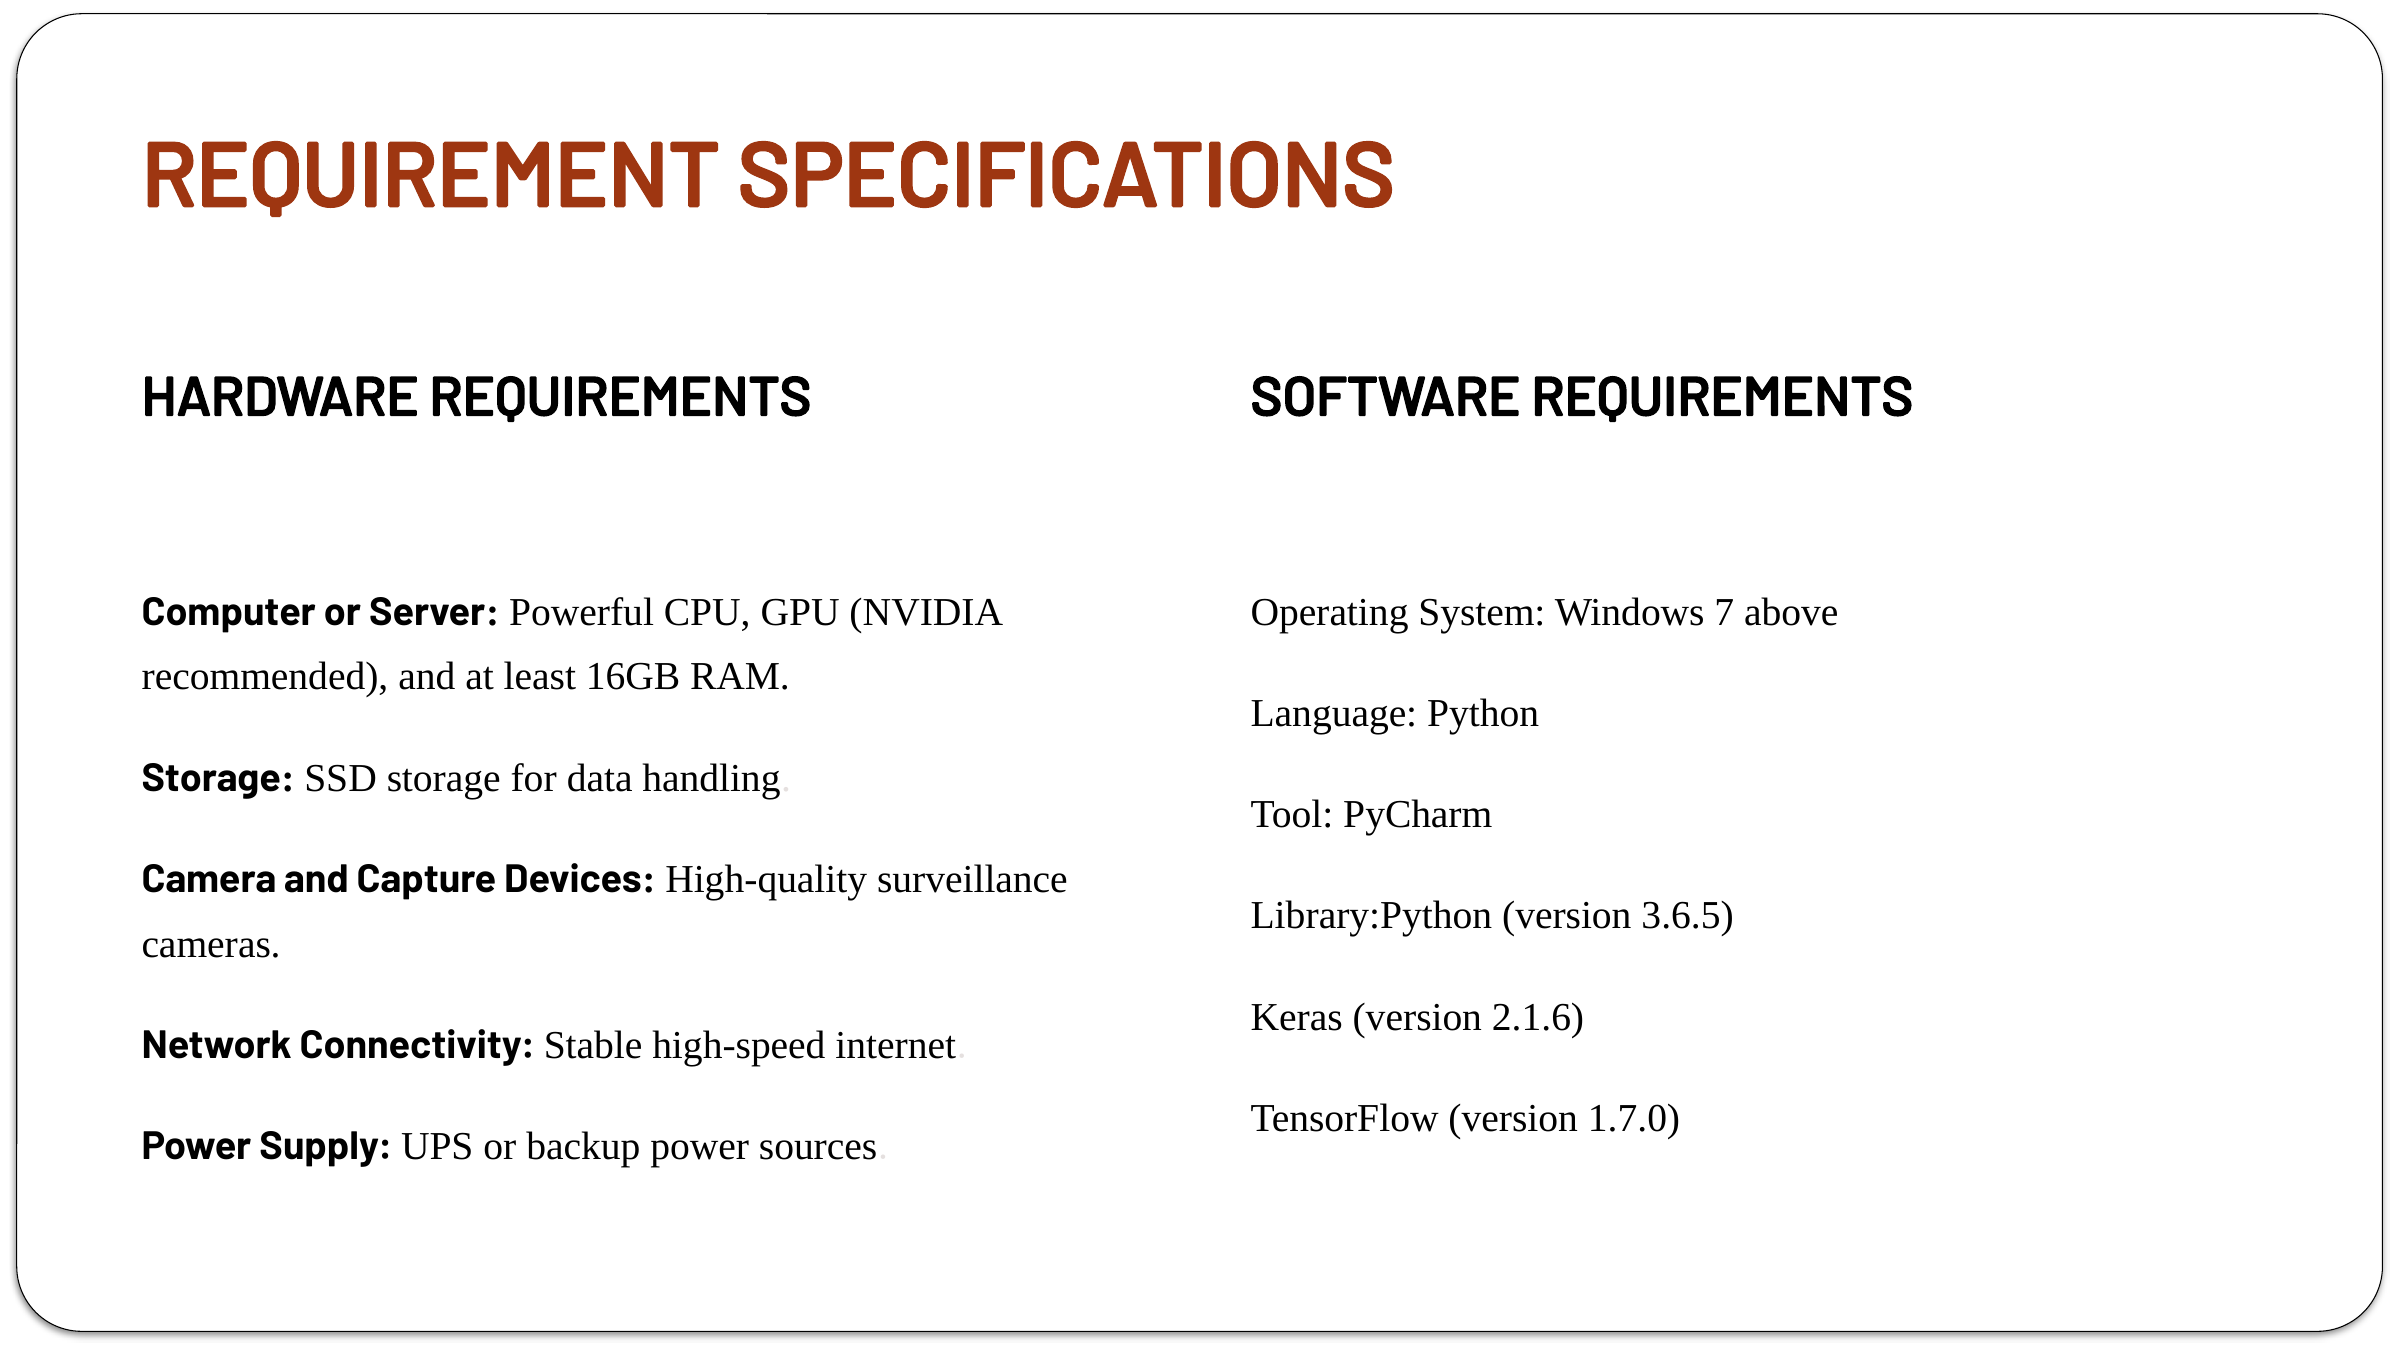

REQUIREMENT SPECIFICATIONS
HARDWARE REQUIREMENTS
SOFTWARE REQUIREMENTS

Operating System: Windows 7 above
Computer or Server: Powerful CPU, GPU (NVIDIA recommended), and at least 16GB RAM.
Language: Python
Storage: SSD storage for data handling.
Tool: PyCharm
Camera and Capture Devices: High-quality surveillance cameras.
Library:Python (version 3.6.5)
Keras (version 2.1.6)
Network Connectivity: Stable high-speed internet.
TensorFlow (version 1.7.0)
Power Supply: UPS or backup power sources.